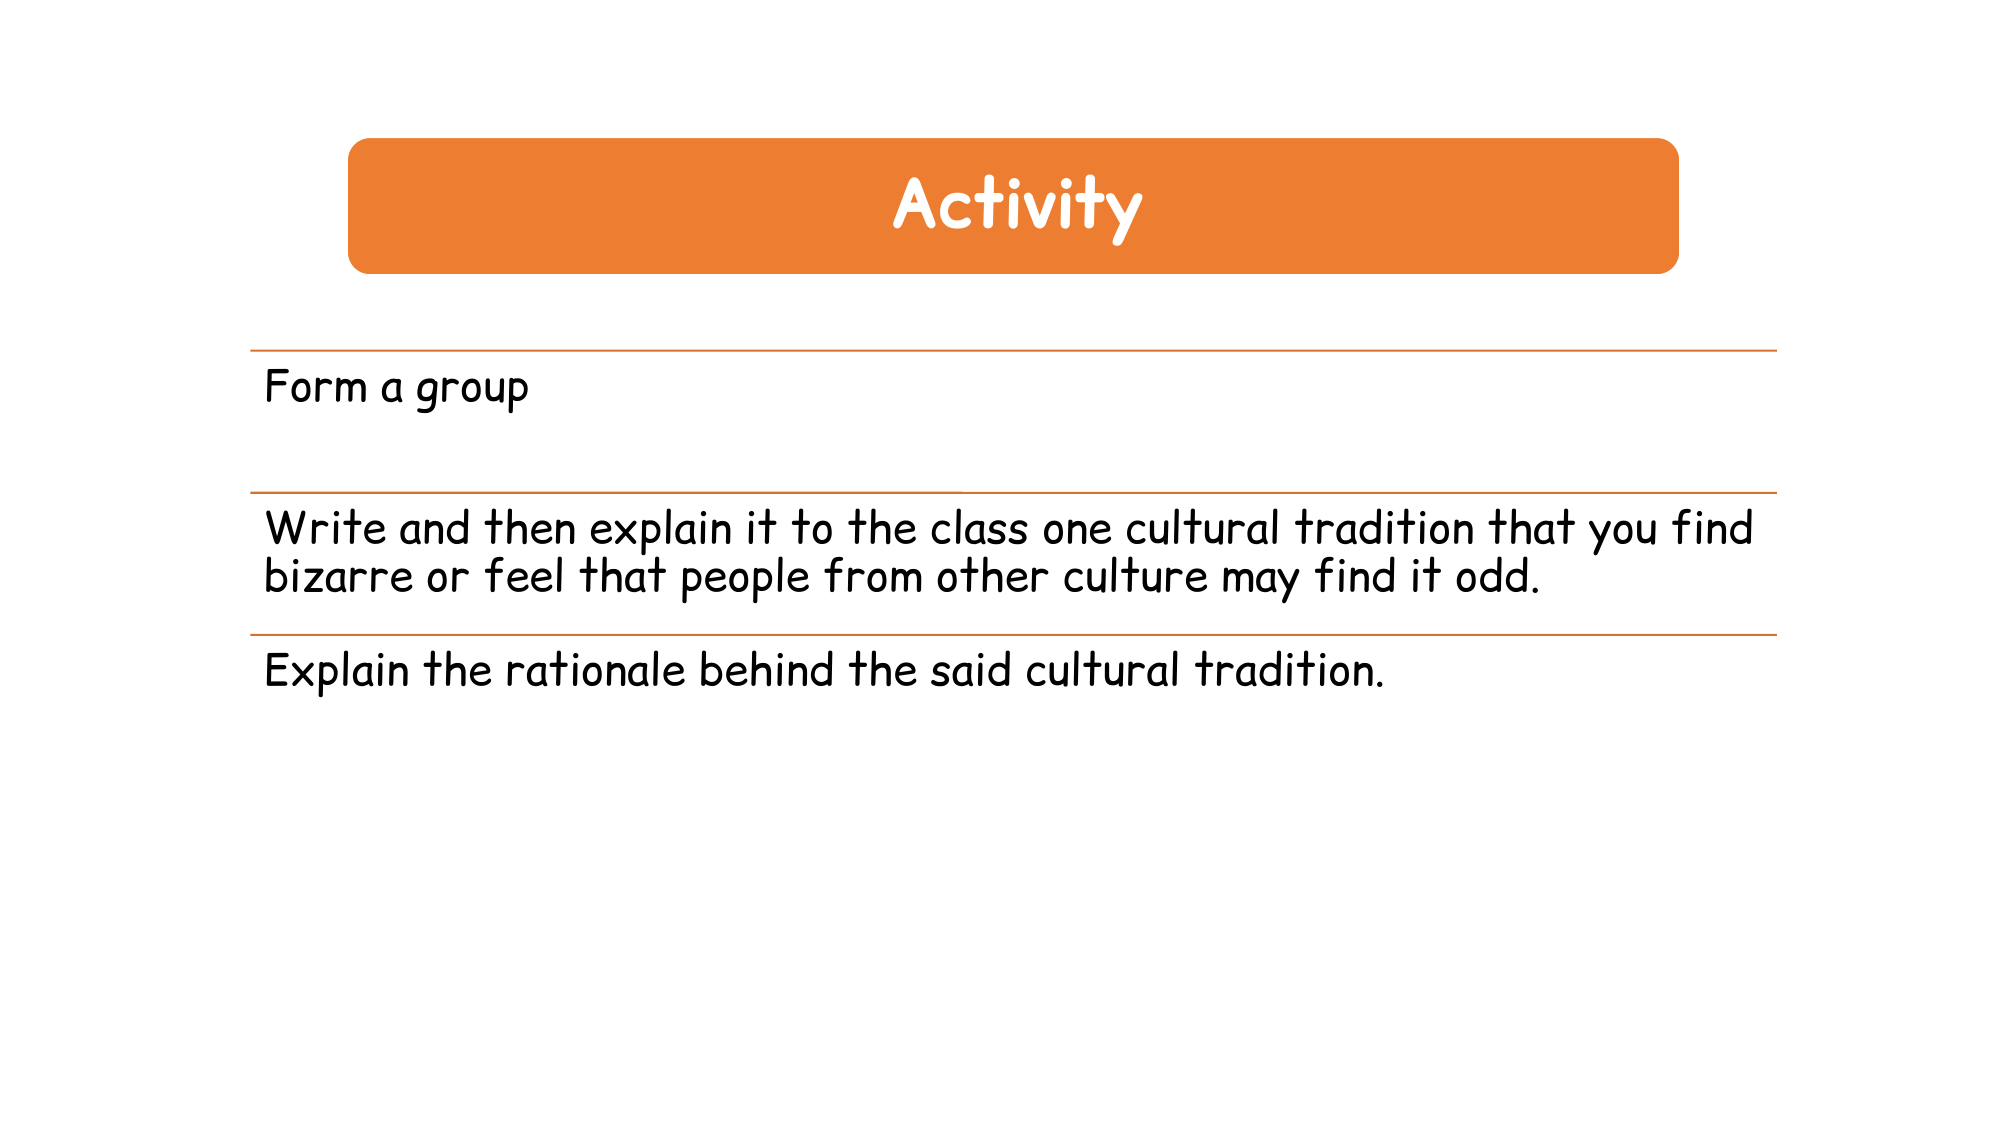

Activity
Form a group
Write and then explain it to the class one cultural tradition that you find bizarre or feel that people from other culture may find it odd.
Explain the rationale behind the said cultural tradition.